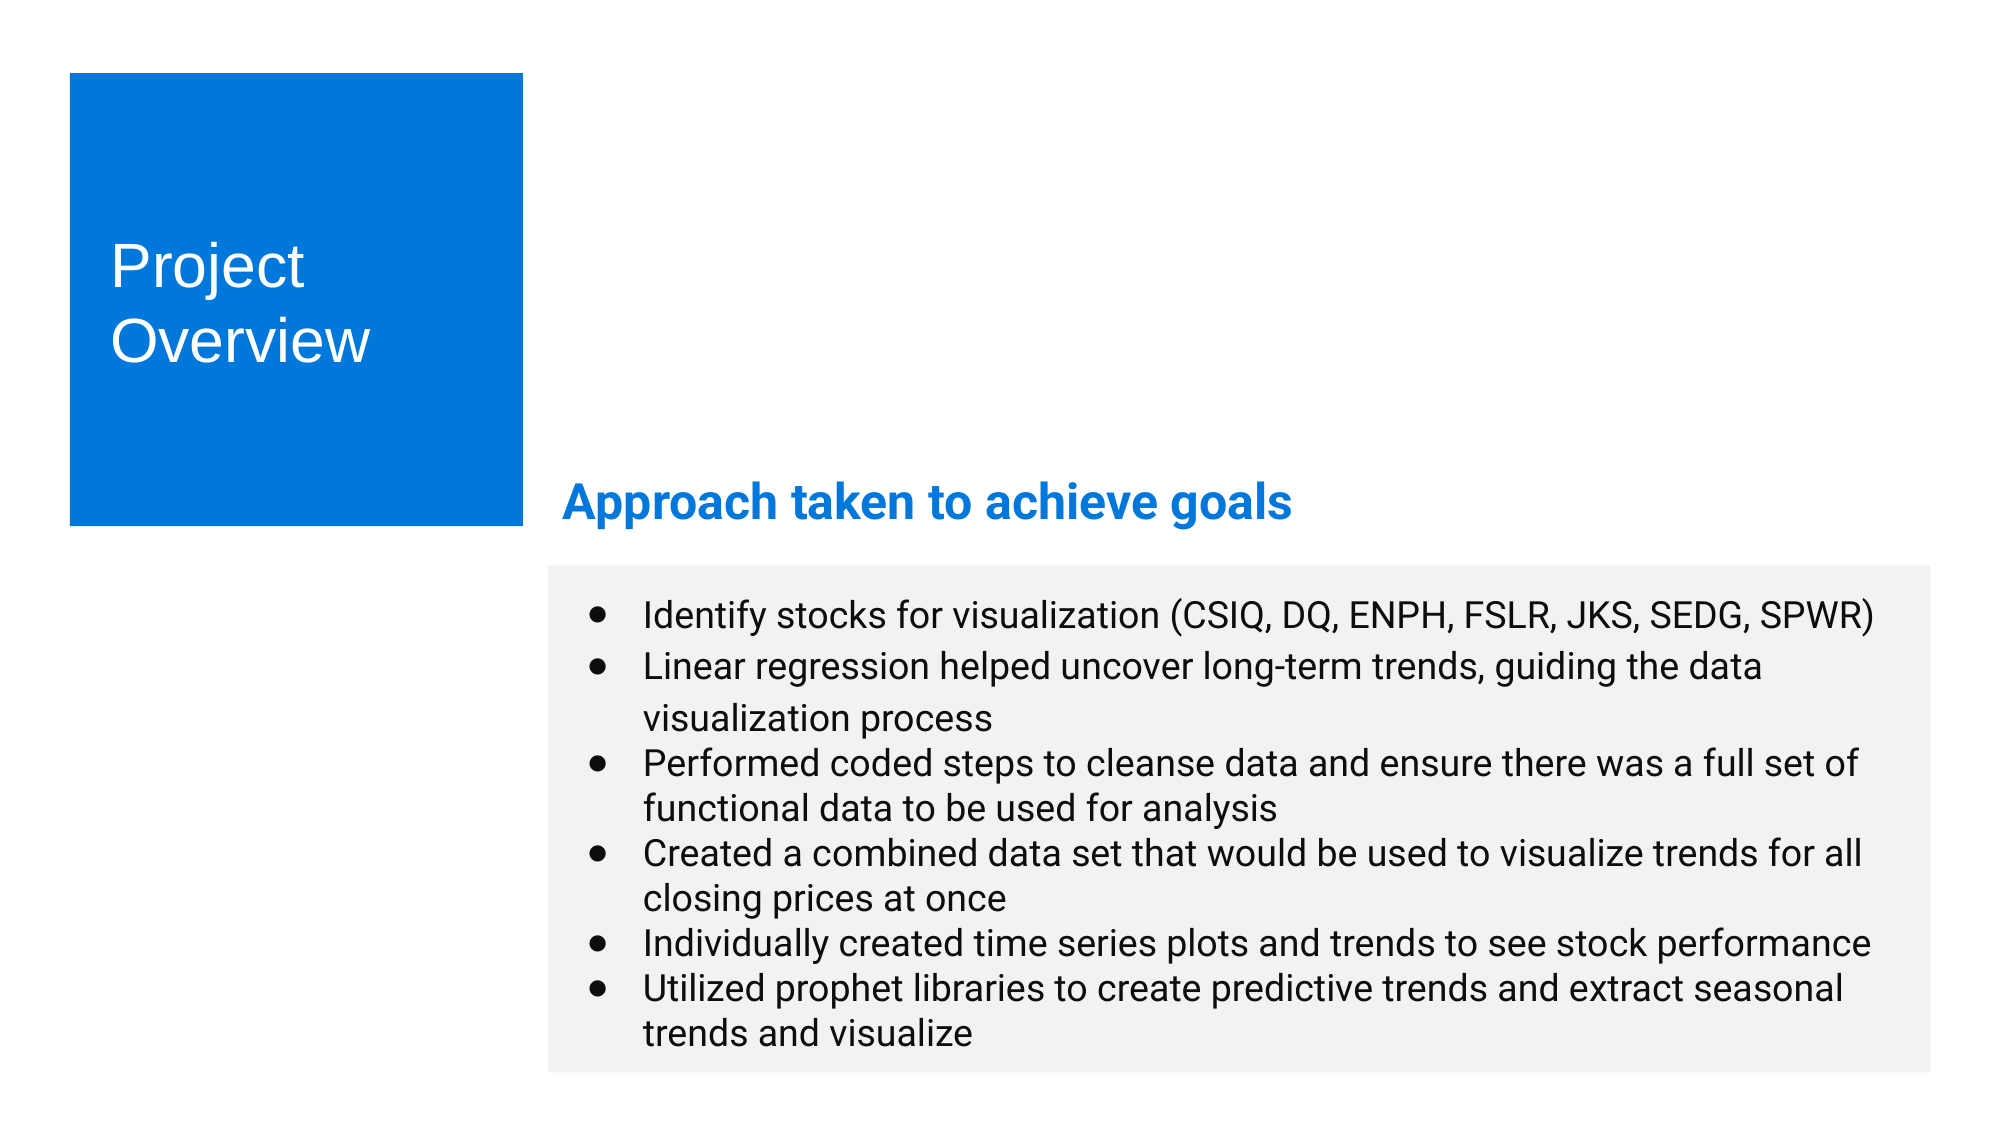

Project Overview
Approach taken to achieve goals
Identify stocks for visualization (CSIQ, DQ, ENPH, FSLR, JKS, SEDG, SPWR)
Linear regression helped uncover long-term trends, guiding the data visualization process
Performed coded steps to cleanse data and ensure there was a full set of functional data to be used for analysis
Created a combined data set that would be used to visualize trends for all closing prices at once
Individually created time series plots and trends to see stock performance
Utilized prophet libraries to create predictive trends and extract seasonal trends and visualize